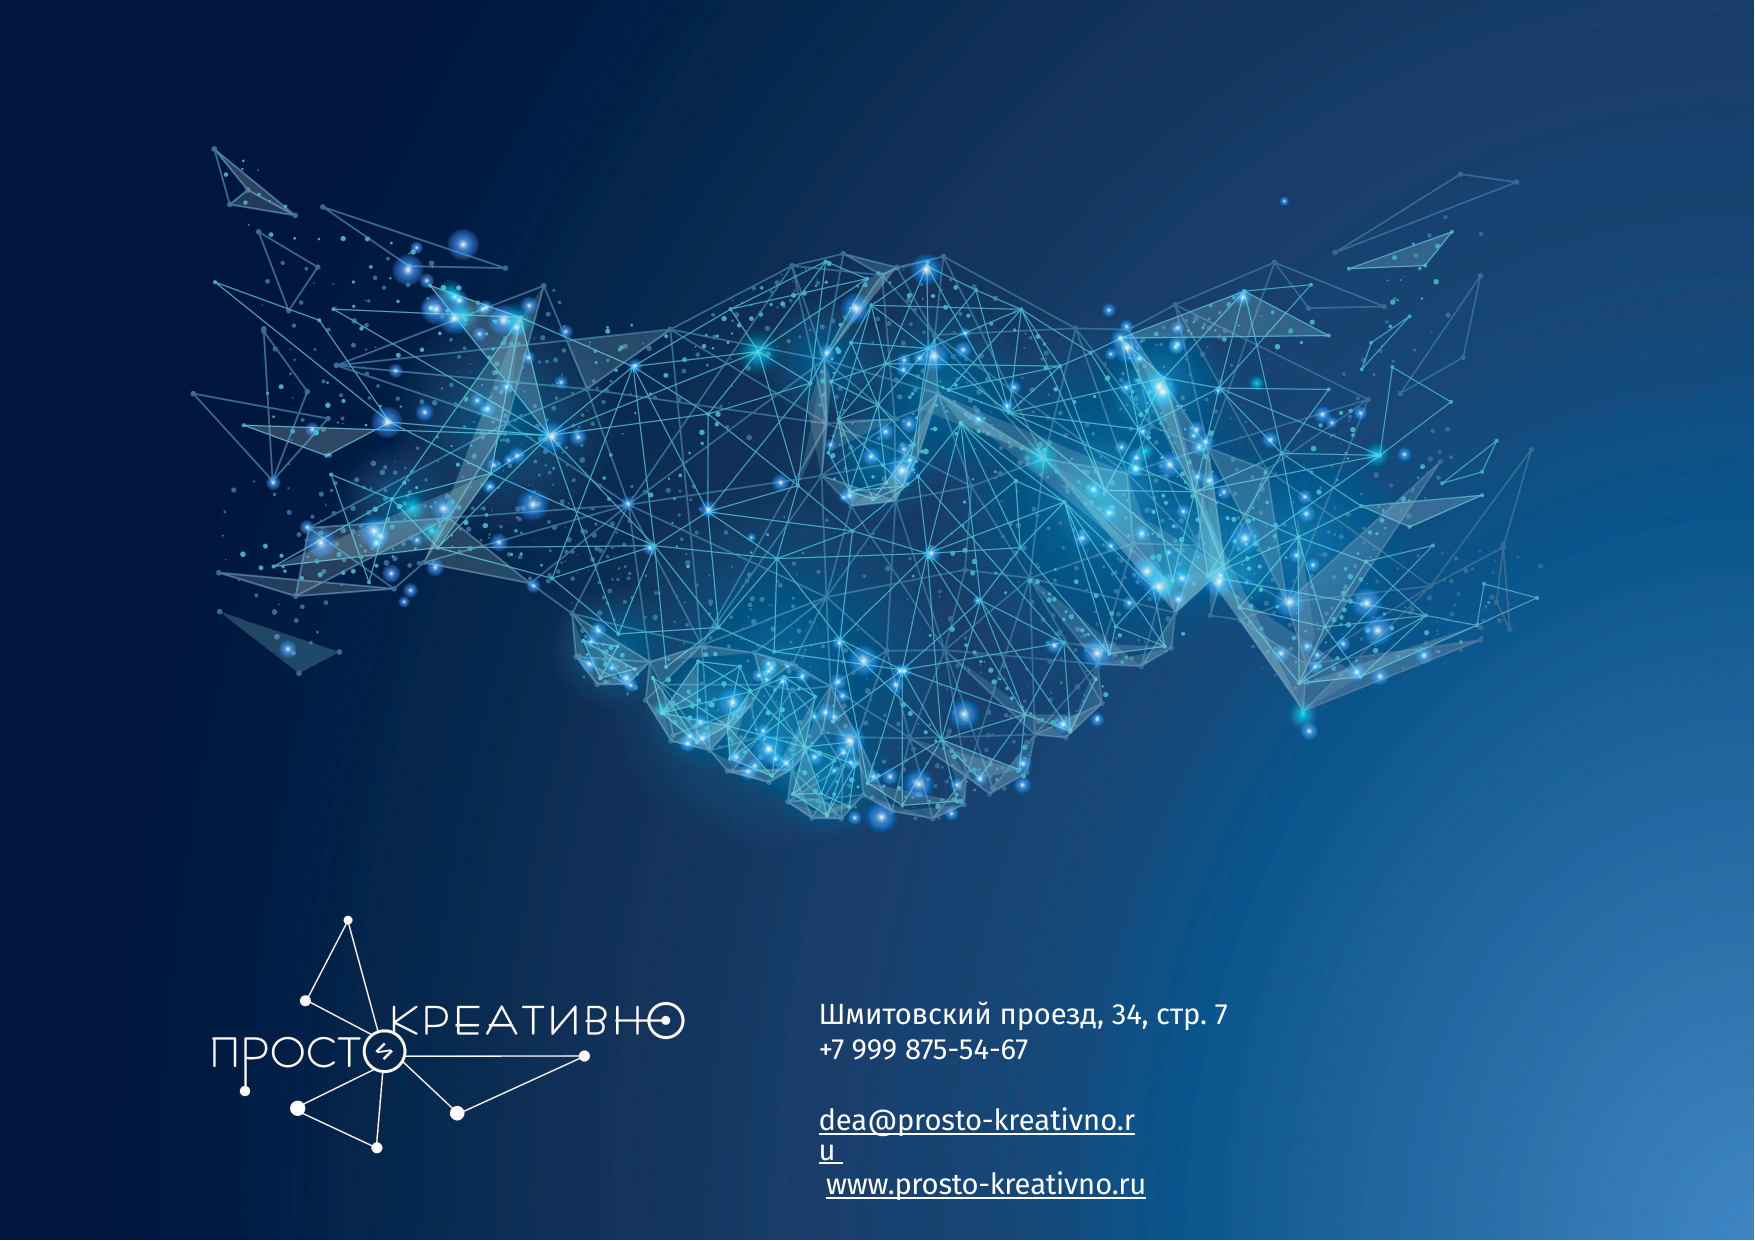

Шмитовский проезд, 34, стр. 7
+7 999 875-54-67

dea@prosto-kreativno.ru  www.prosto-kreativno.ru